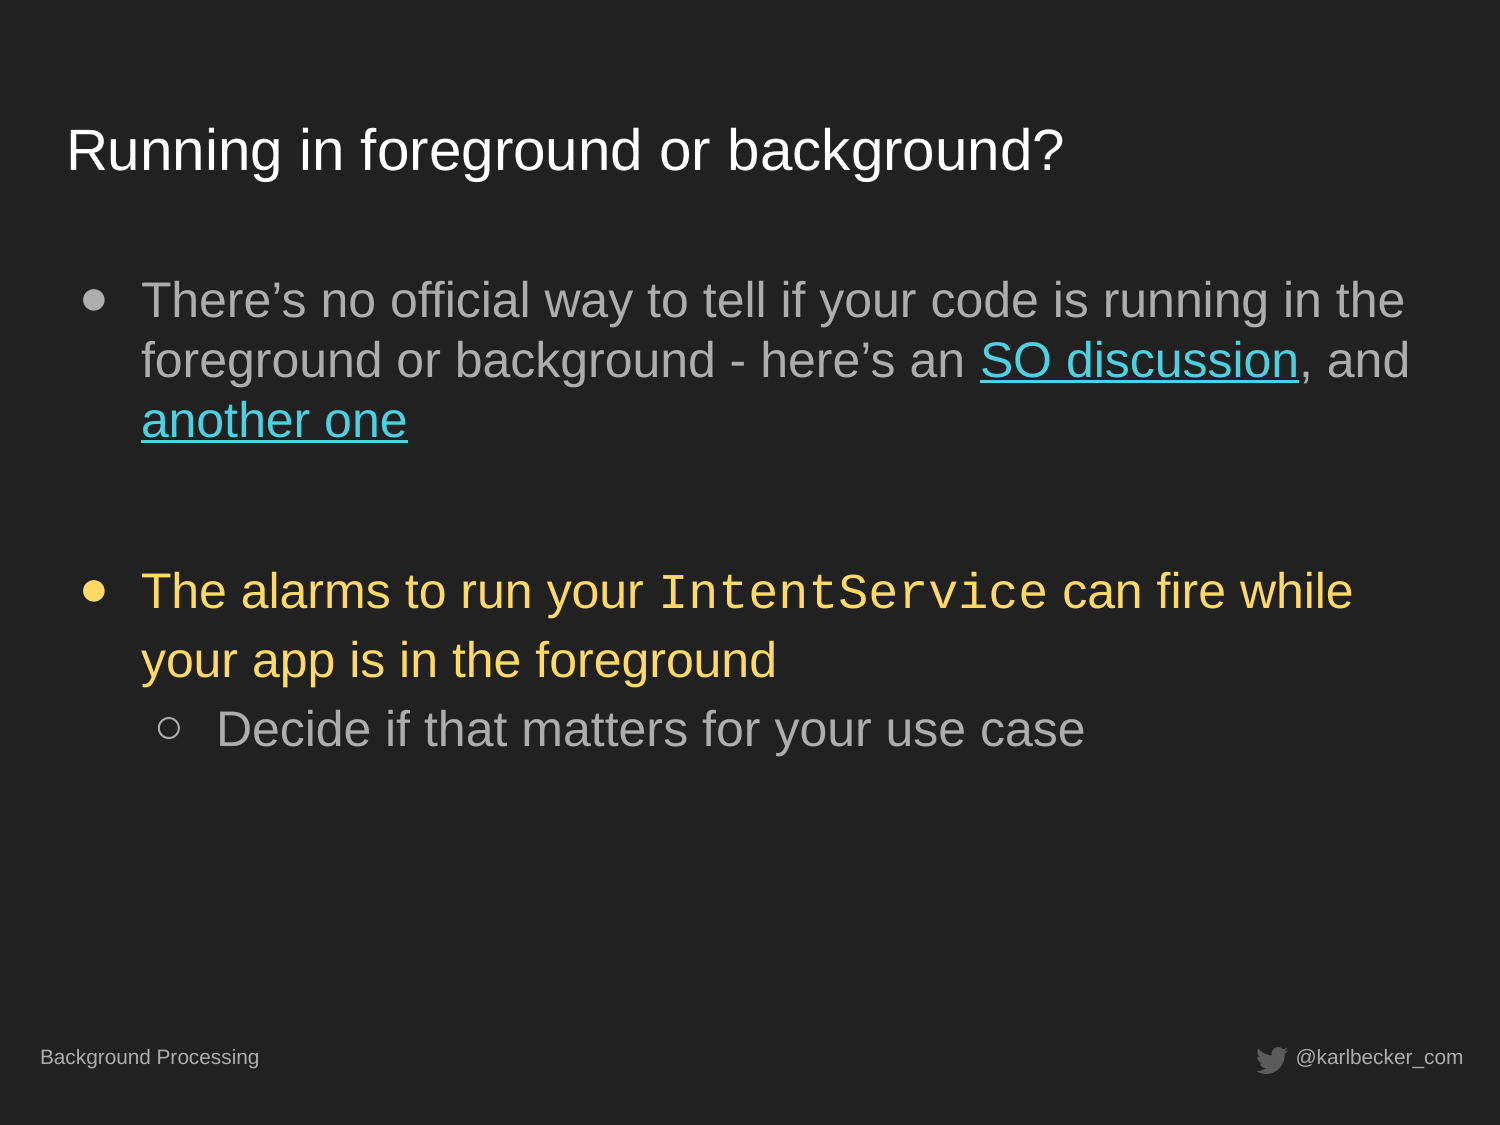

# Running in foreground or background?
There’s no official way to tell if your code is running in the foreground or background - here’s an SO discussion, and another one

The alarms to run your IntentService can fire while your app is in the foreground
Decide if that matters for your use case